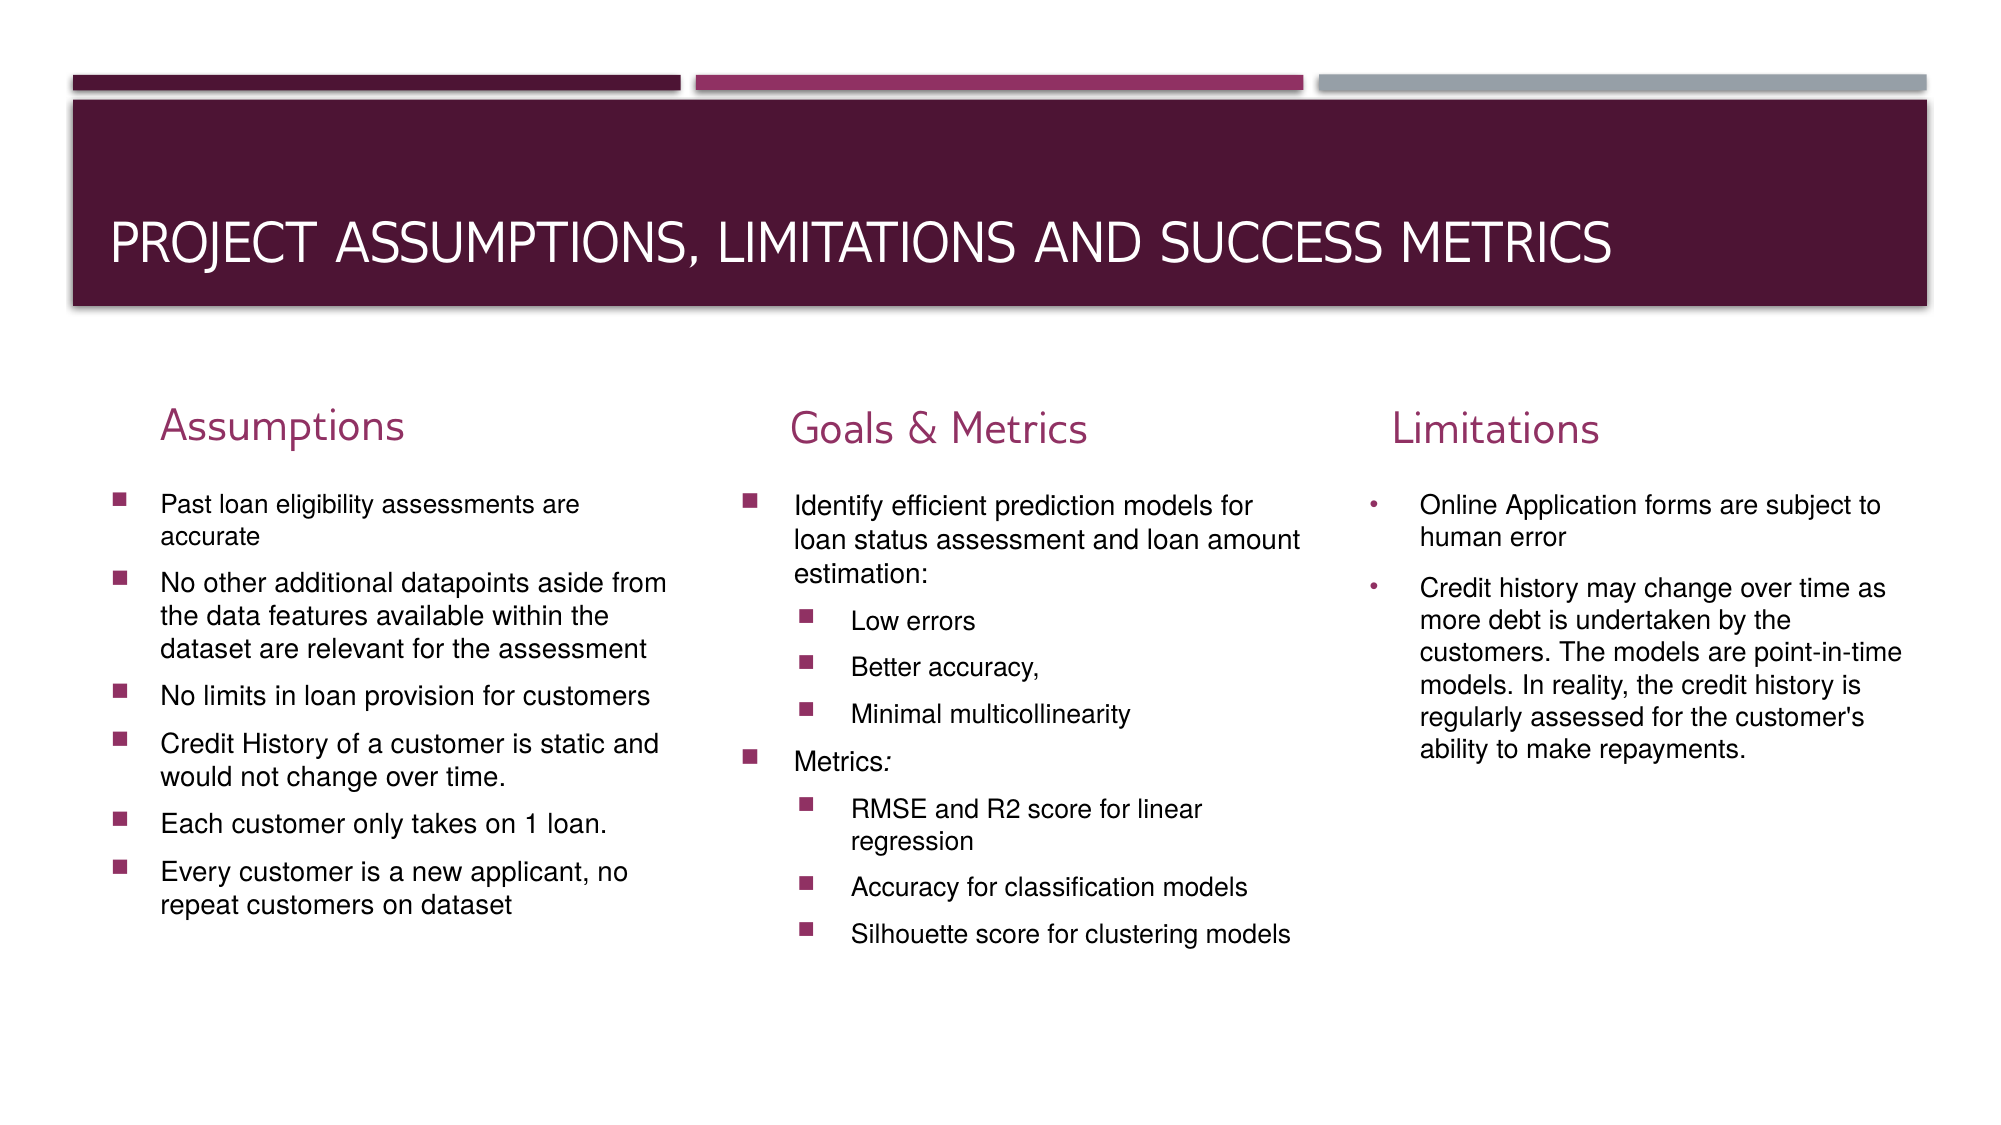

# Project Assumptions, Limitations and success metrics
Assumptions
Goals & Metrics
Limitations
Past loan eligibility assessments are accurate
No other additional datapoints aside from the data features available within the dataset are relevant for the assessment
No limits in loan provision for customers
Credit History of a customer is static and would not change over time.
Each customer only takes on 1 loan.
Every customer is a new applicant, no repeat customers on dataset
Identify efficient prediction models for loan status assessment and loan amount estimation:
Low errors
Better accuracy,
Minimal multicollinearity
Metrics:
RMSE and R2 score for linear regression
Accuracy for classification models
Silhouette score for clustering models
Online Application forms are subject to human error
Credit history may change over time as more debt is undertaken by the customers. The models are point-in-time models. In reality, the credit history is regularly assessed for the customer's ability to make repayments.